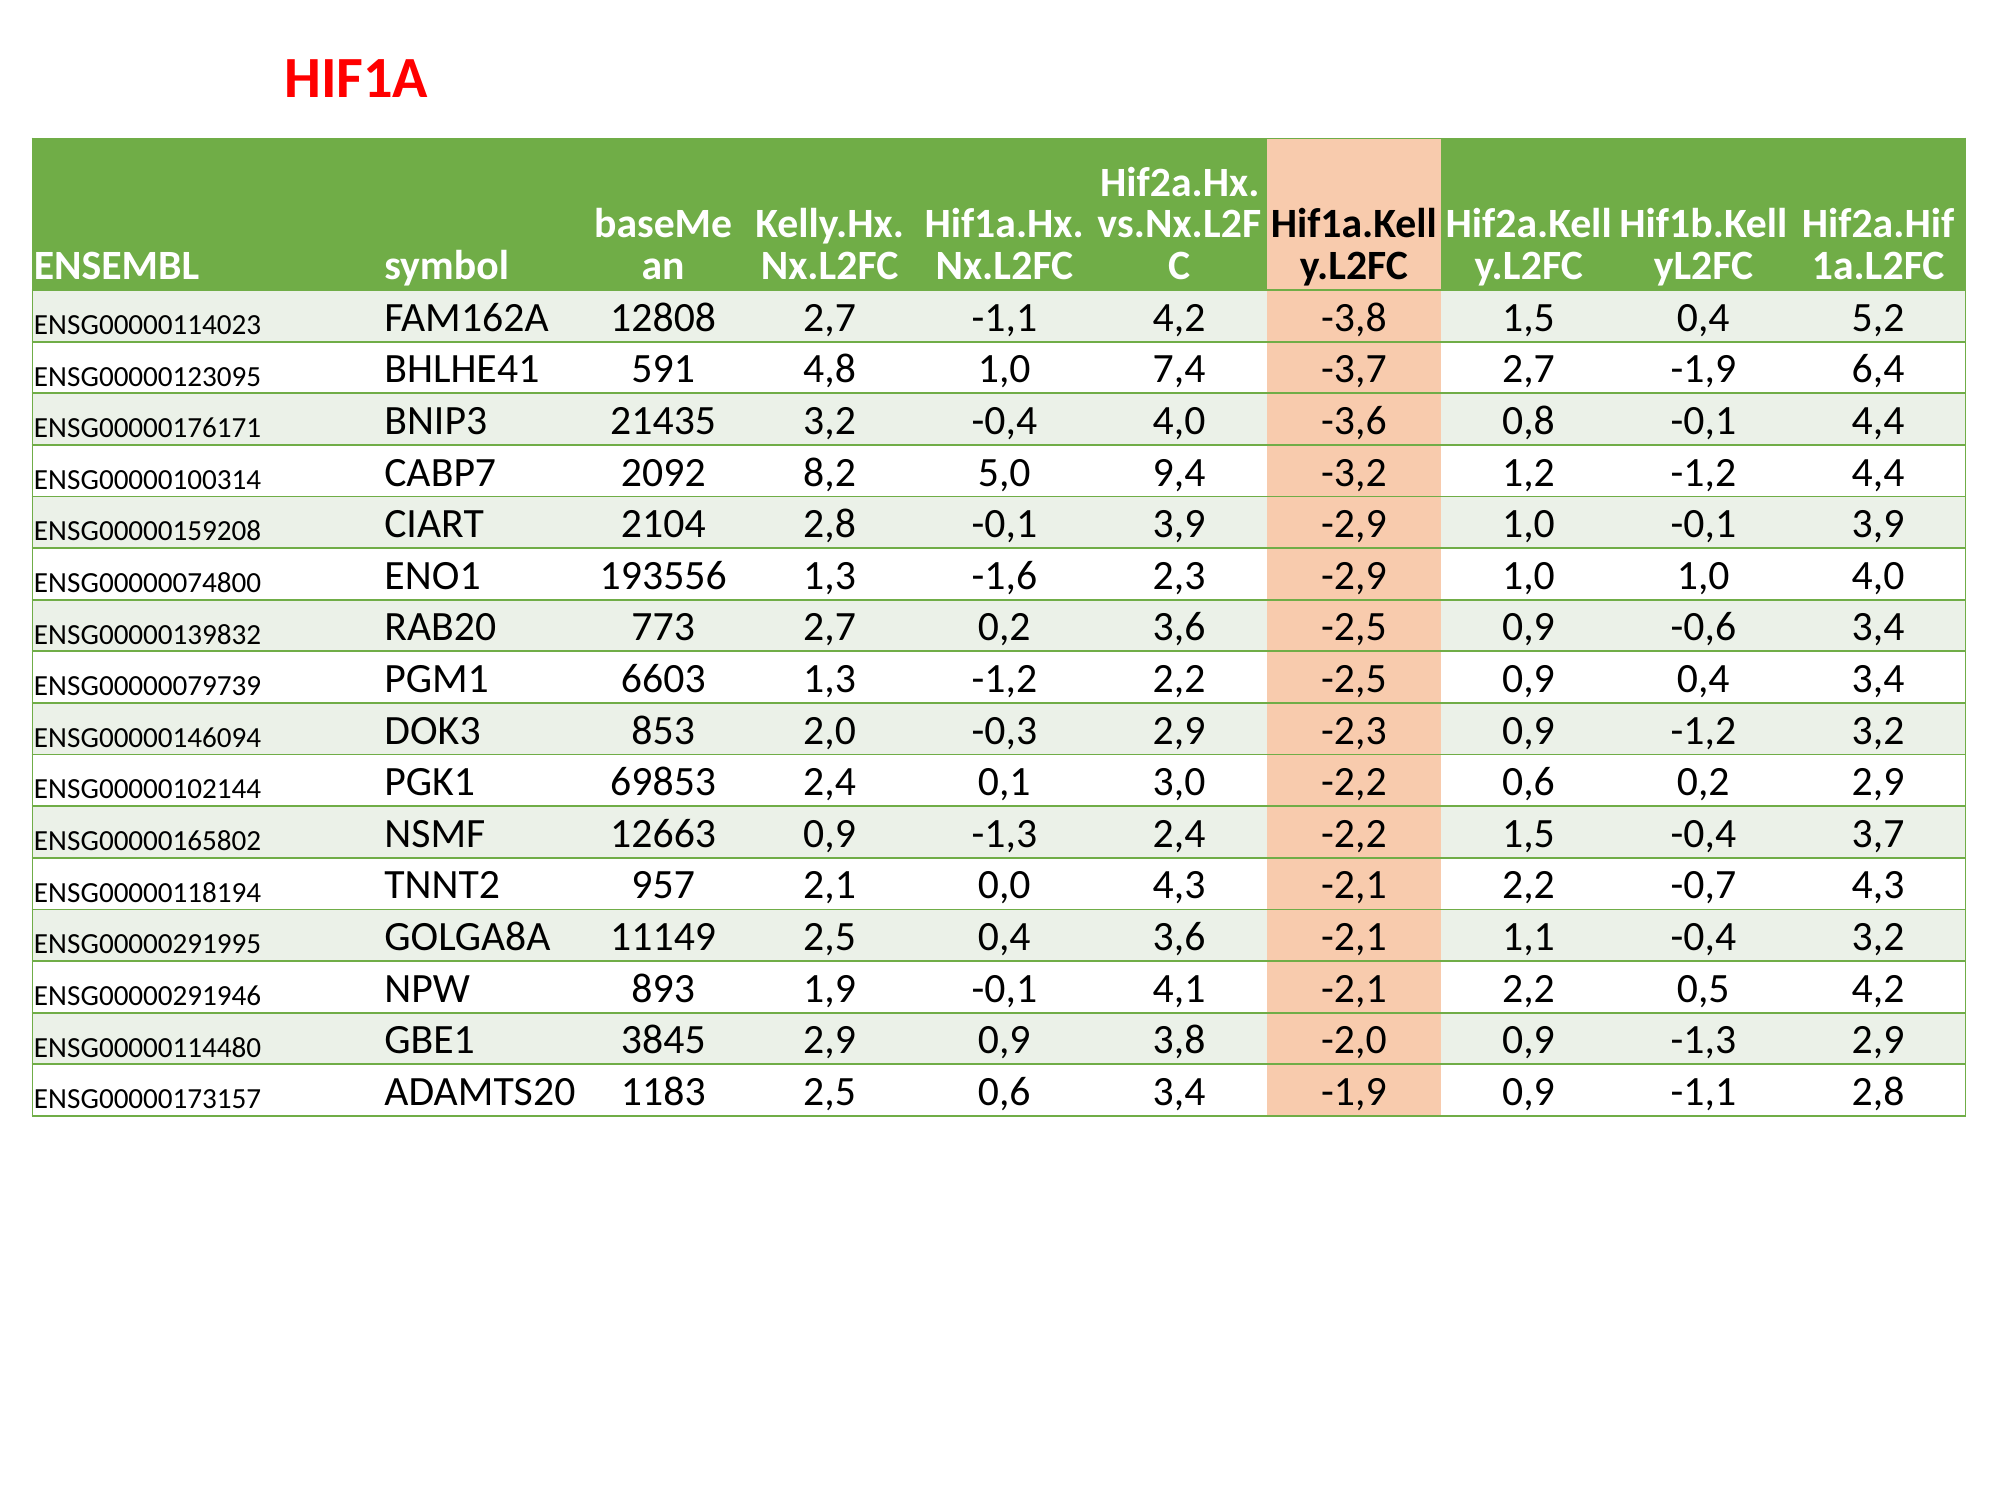

HIF1A
| ENSEMBL | symbol | baseMean | Kelly.Hx.Nx.L2FC | Hif1a.Hx.Nx.L2FC | Hif2a.Hx.vs.Nx.L2FC | Hif1a.Kelly.L2FC | Hif2a.Kelly.L2FC | Hif1b.KellyL2FC | Hif2a.Hif1a.L2FC |
| --- | --- | --- | --- | --- | --- | --- | --- | --- | --- |
| ENSG00000114023 | FAM162A | 12808 | 2,7 | -1,1 | 4,2 | -3,8 | 1,5 | 0,4 | 5,2 |
| ENSG00000123095 | BHLHE41 | 591 | 4,8 | 1,0 | 7,4 | -3,7 | 2,7 | -1,9 | 6,4 |
| ENSG00000176171 | BNIP3 | 21435 | 3,2 | -0,4 | 4,0 | -3,6 | 0,8 | -0,1 | 4,4 |
| ENSG00000100314 | CABP7 | 2092 | 8,2 | 5,0 | 9,4 | -3,2 | 1,2 | -1,2 | 4,4 |
| ENSG00000159208 | CIART | 2104 | 2,8 | -0,1 | 3,9 | -2,9 | 1,0 | -0,1 | 3,9 |
| ENSG00000074800 | ENO1 | 193556 | 1,3 | -1,6 | 2,3 | -2,9 | 1,0 | 1,0 | 4,0 |
| ENSG00000139832 | RAB20 | 773 | 2,7 | 0,2 | 3,6 | -2,5 | 0,9 | -0,6 | 3,4 |
| ENSG00000079739 | PGM1 | 6603 | 1,3 | -1,2 | 2,2 | -2,5 | 0,9 | 0,4 | 3,4 |
| ENSG00000146094 | DOK3 | 853 | 2,0 | -0,3 | 2,9 | -2,3 | 0,9 | -1,2 | 3,2 |
| ENSG00000102144 | PGK1 | 69853 | 2,4 | 0,1 | 3,0 | -2,2 | 0,6 | 0,2 | 2,9 |
| ENSG00000165802 | NSMF | 12663 | 0,9 | -1,3 | 2,4 | -2,2 | 1,5 | -0,4 | 3,7 |
| ENSG00000118194 | TNNT2 | 957 | 2,1 | 0,0 | 4,3 | -2,1 | 2,2 | -0,7 | 4,3 |
| ENSG00000291995 | GOLGA8A | 11149 | 2,5 | 0,4 | 3,6 | -2,1 | 1,1 | -0,4 | 3,2 |
| ENSG00000291946 | NPW | 893 | 1,9 | -0,1 | 4,1 | -2,1 | 2,2 | 0,5 | 4,2 |
| ENSG00000114480 | GBE1 | 3845 | 2,9 | 0,9 | 3,8 | -2,0 | 0,9 | -1,3 | 2,9 |
| ENSG00000173157 | ADAMTS20 | 1183 | 2,5 | 0,6 | 3,4 | -1,9 | 0,9 | -1,1 | 2,8 |